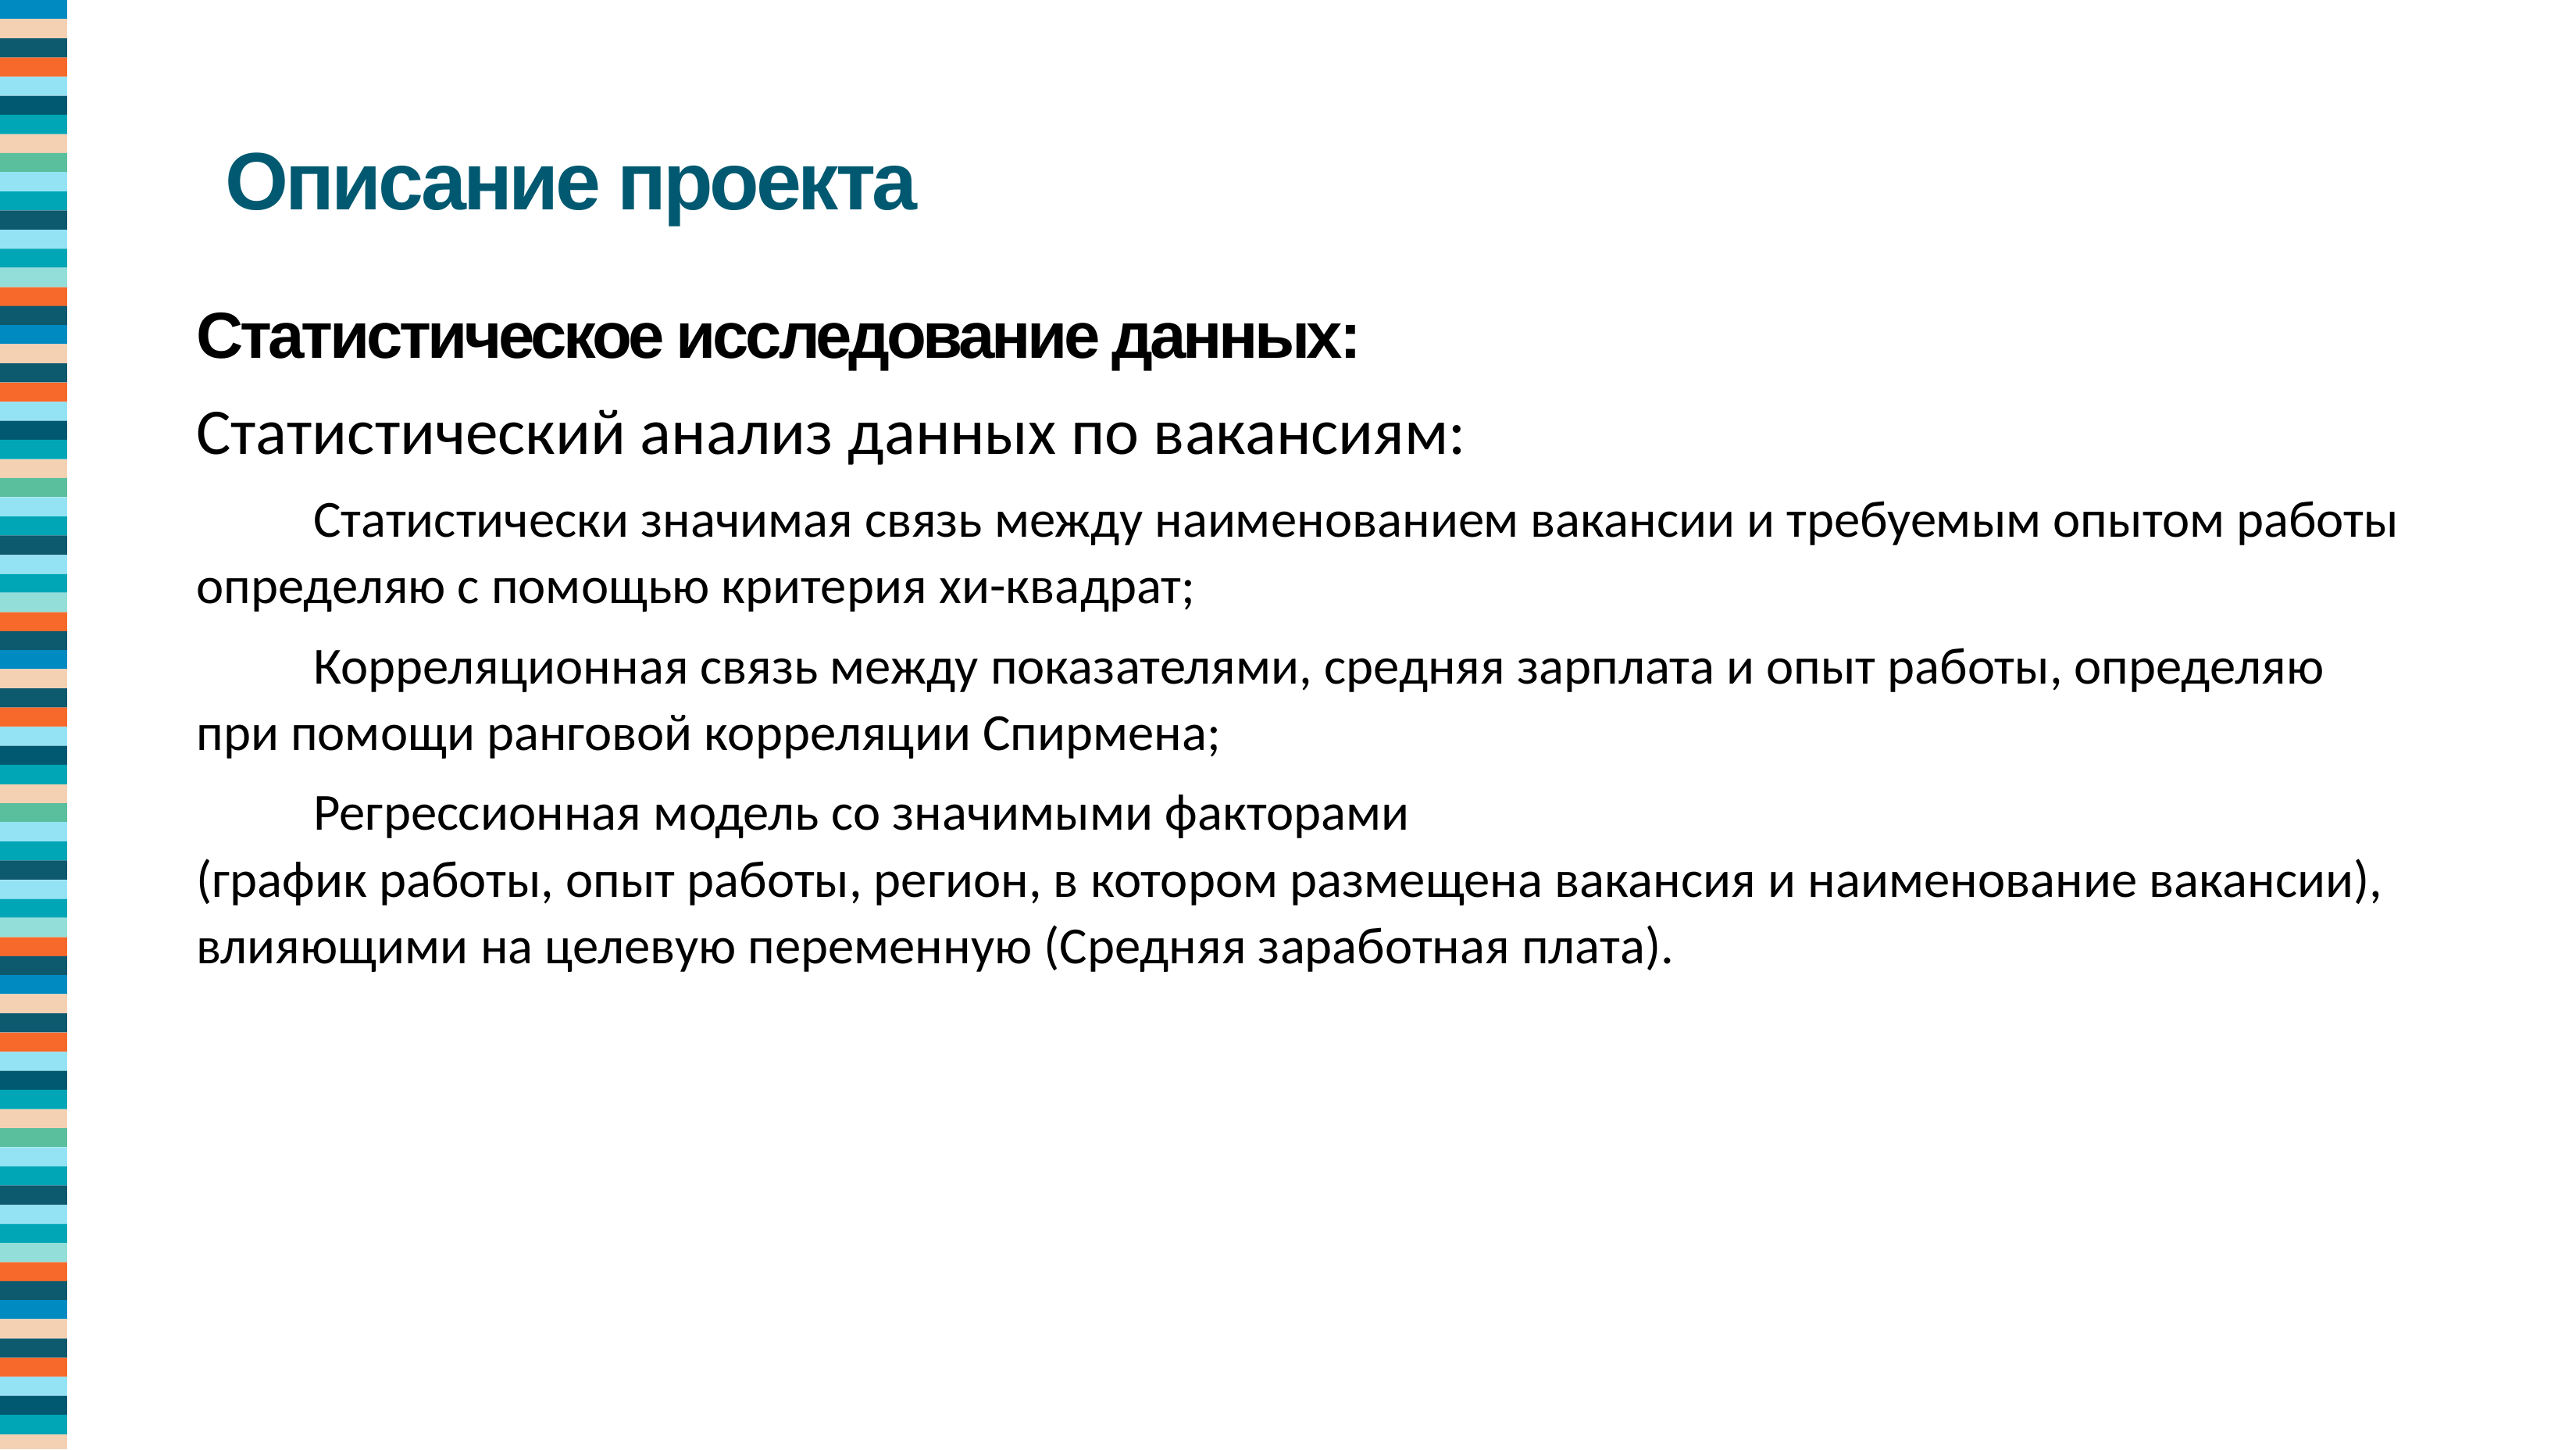

Описание проекта
Статистическое исследование данных:
Статистический анализ данных по вакансиям:
	Статистически значимая связь между наименованием вакансии и требуемым опытом работы определяю с помощью критерия хи-квадрат;
	Корреляционная связь между показателями, средняя зарплата и опыт работы, определяю при помощи ранговой корреляции Спирмена;
	Регрессионная модель со значимыми факторами (график работы, опыт работы, регион, в котором размещена вакансия и наименование вакансии), влияющими на целевую переменную (Средняя заработная плата).